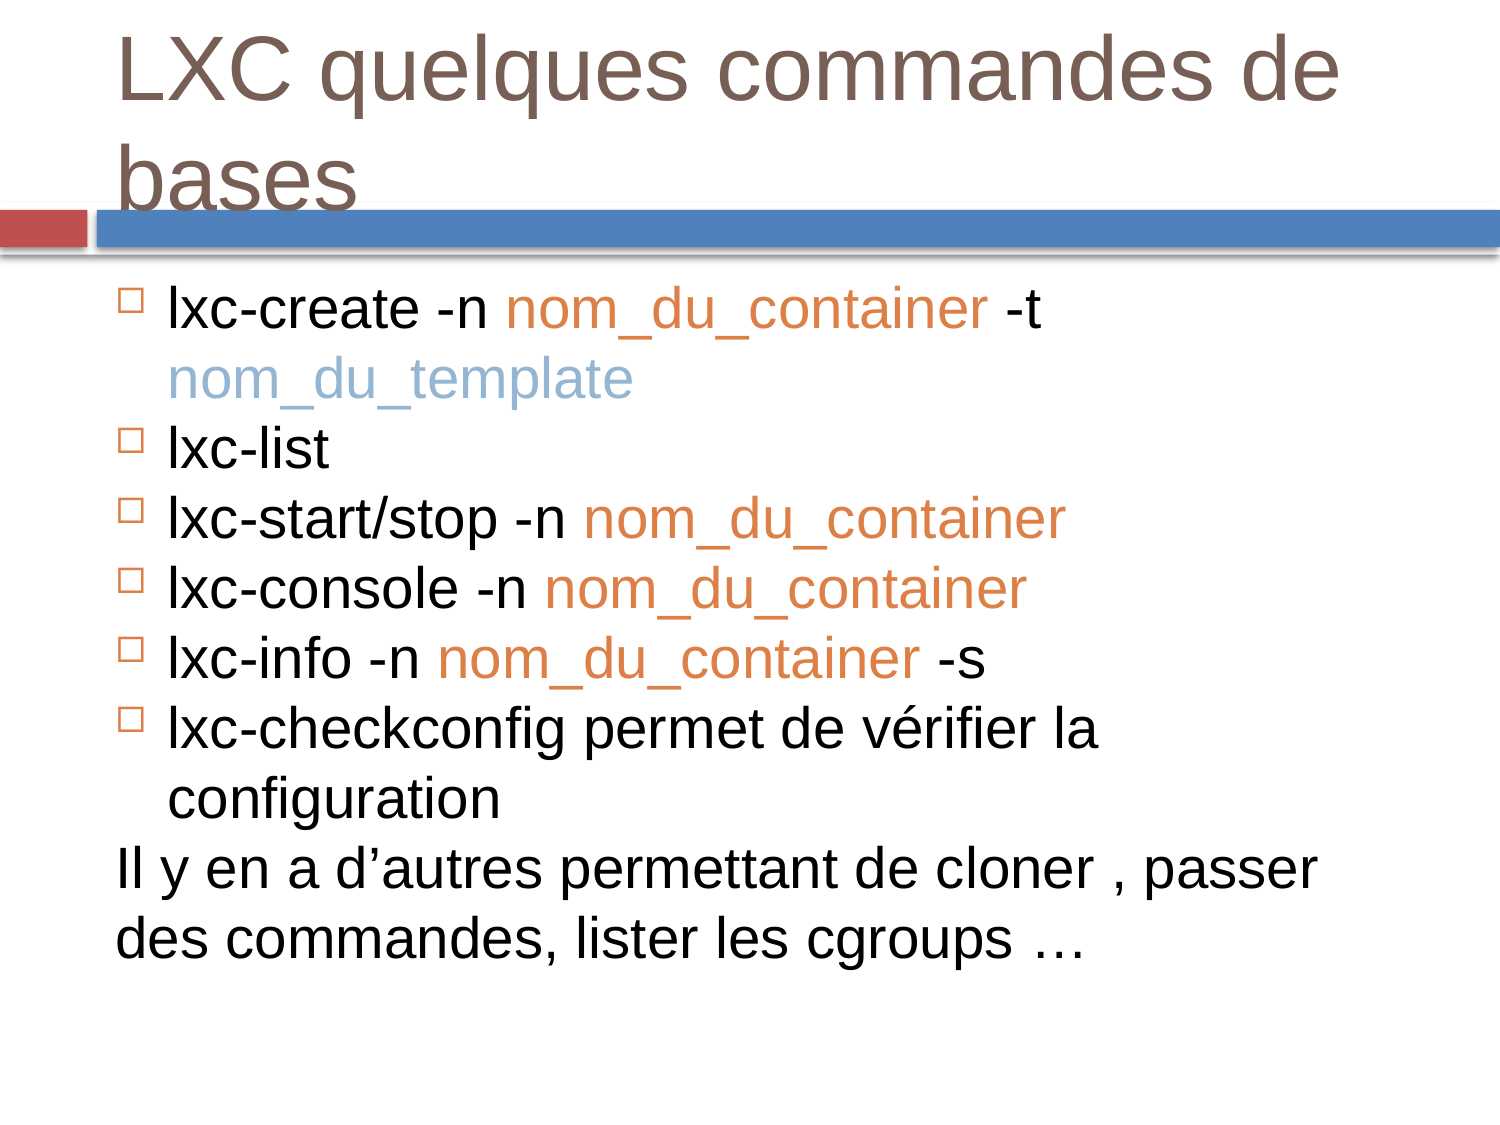

LXC quelques commandes de bases
lxc-create -n nom_du_container -t nom_du_template
lxc-list
lxc-start/stop -n nom_du_container
lxc-console -n nom_du_container
lxc-info -n nom_du_container -s
lxc-checkconfig permet de vérifier la configuration
Il y en a d’autres permettant de cloner , passer des commandes, lister les cgroups …